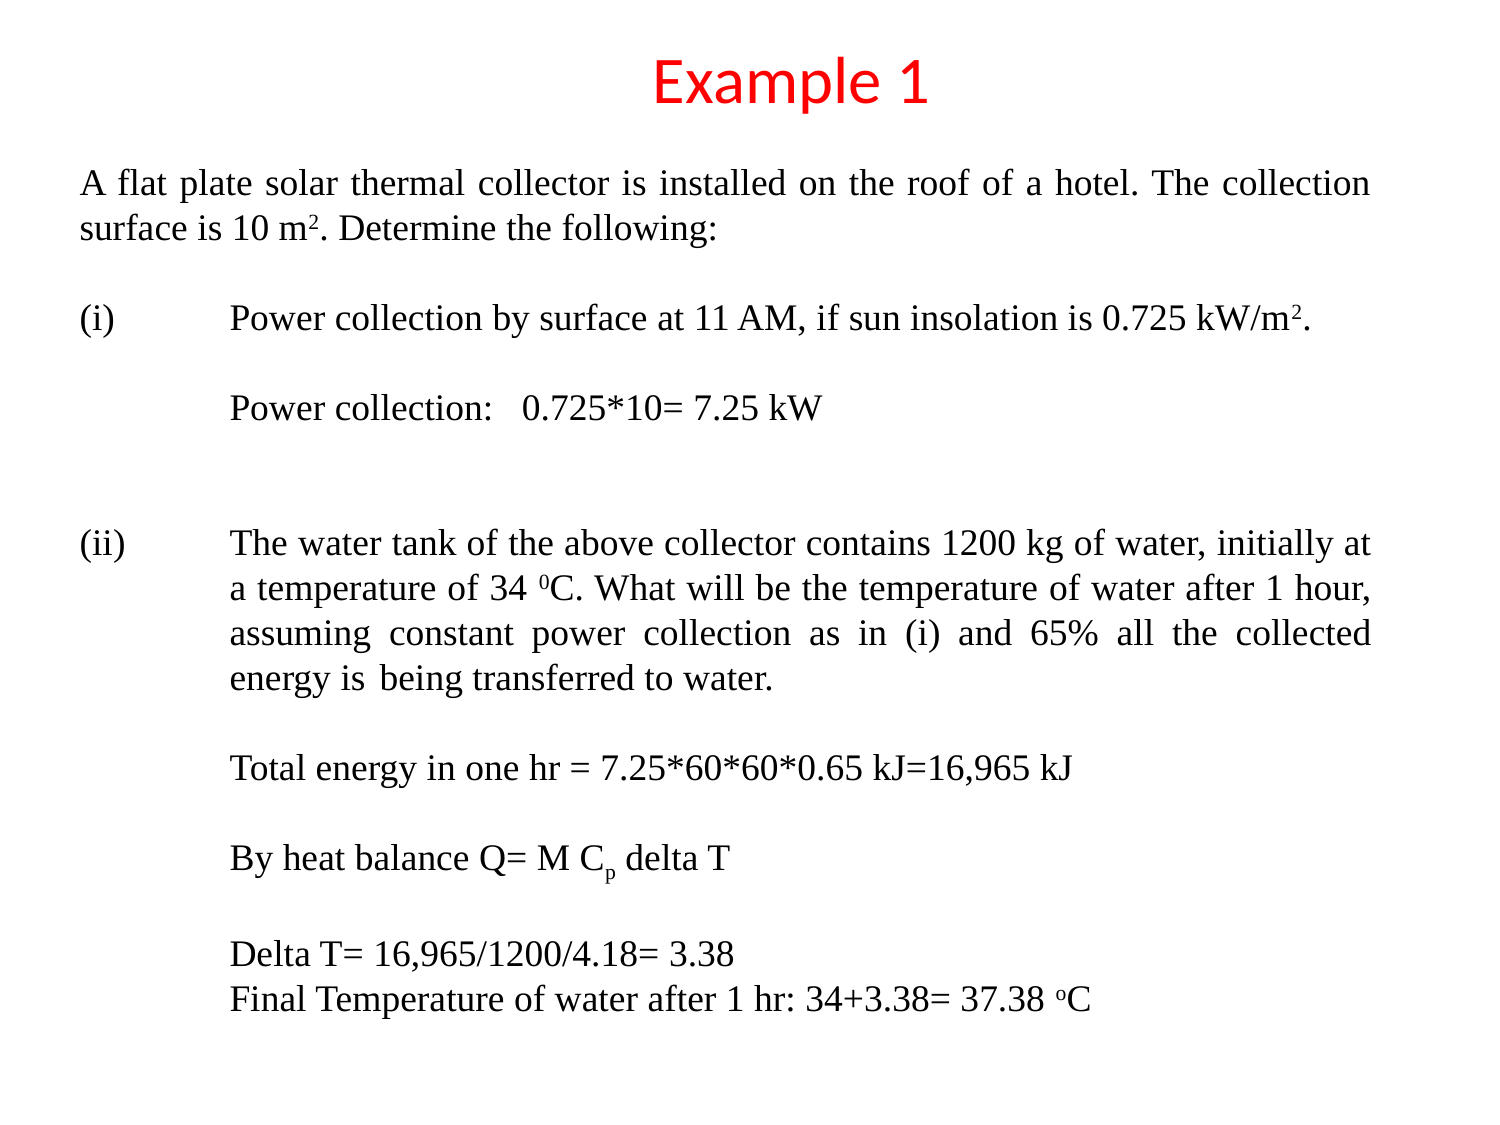

Example 1

A flat plate solar thermal collector is installed on the roof of a hotel. The collection surface is 10 m2. Determine the following:

(i) 	Power collection by surface at 11 AM, if sun insolation is 0.725 kW/m2.

	Power collection:   0.725*10= 7.25 kW

(ii)	The water tank of the above collector contains 1200 kg of water, initially at 	a temperature of 34 0C. What will be the temperature of water after 1 hour, 	assuming constant power collection as in (i) and 65% all the collected 	energy is 	being transferred to water.

	Total energy in one hr = 7.25*60*60*0.65 kJ=16,965 kJ

	By heat balance Q= M Cp delta T

	Delta T= 16,965/1200/4.18= 3.38
	Final Temperature of water after 1 hr: 34+3.38= 37.38 oC
(P/H)